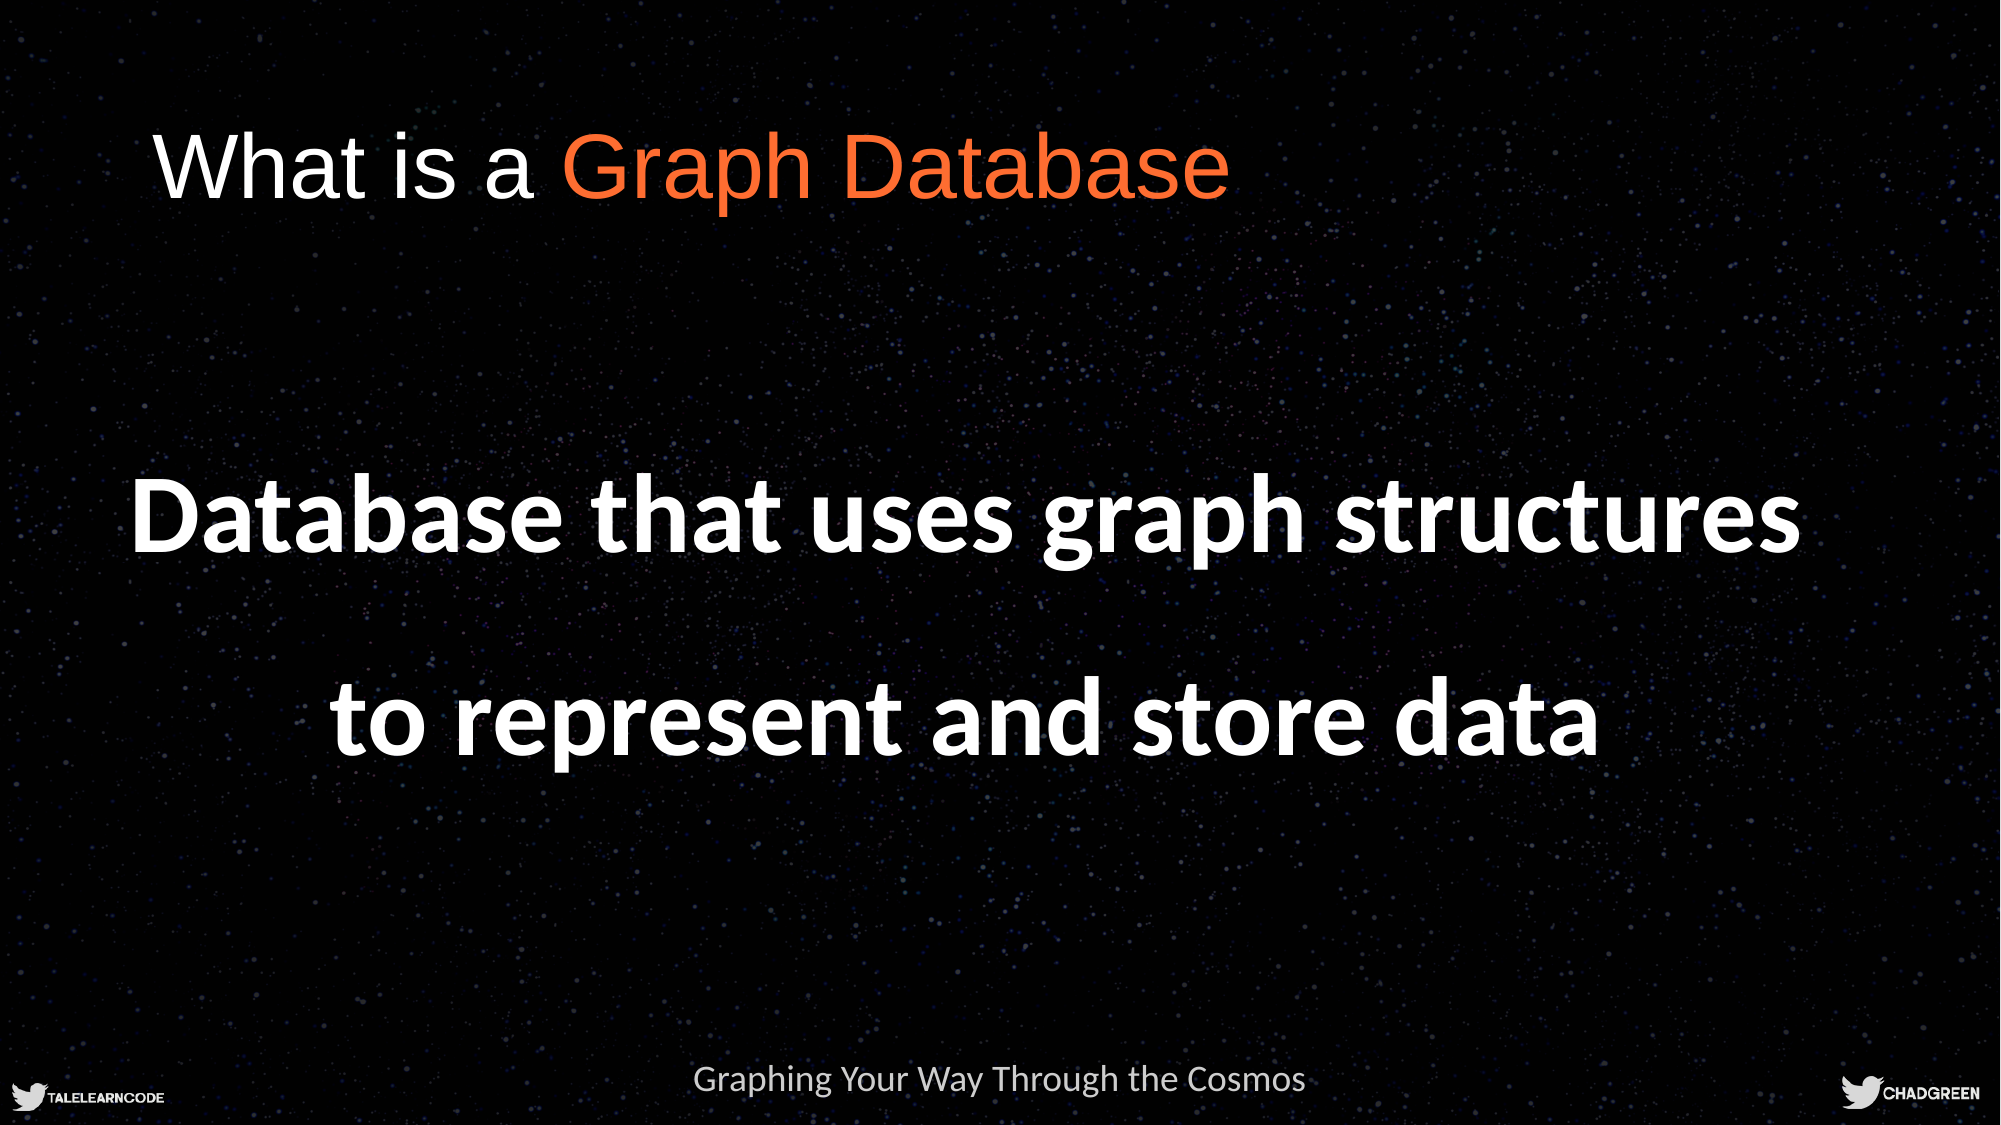

# What is a Graph Database
Database that uses graph structures to represent and store data